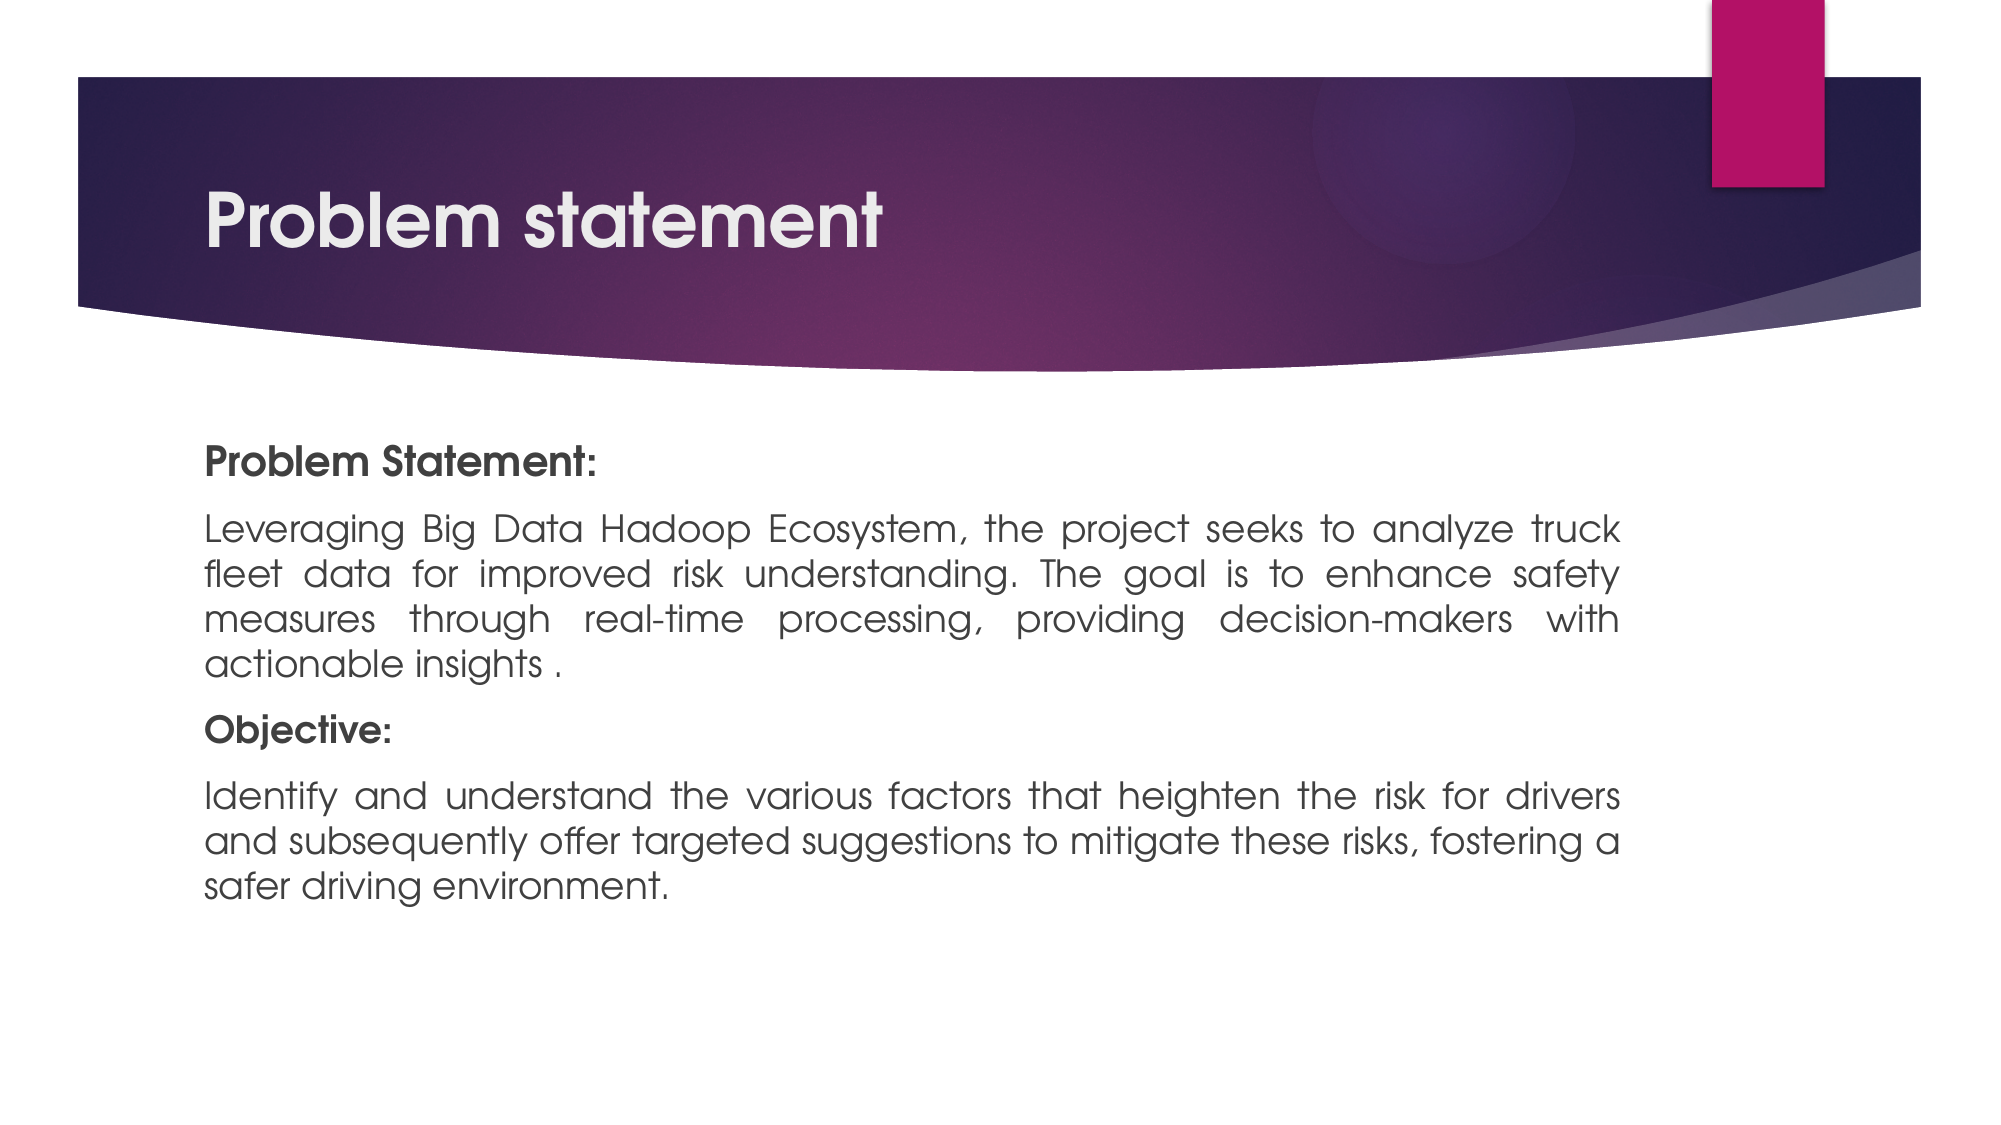

# Problem statement
Problem Statement:
Leveraging Big Data Hadoop Ecosystem, the project seeks to analyze truck fleet data for improved risk understanding. The goal is to enhance safety measures through real-time processing, providing decision-makers with actionable insights .
Objective:
Identify and understand the various factors that heighten the risk for drivers and subsequently offer targeted suggestions to mitigate these risks, fostering a safer driving environment.